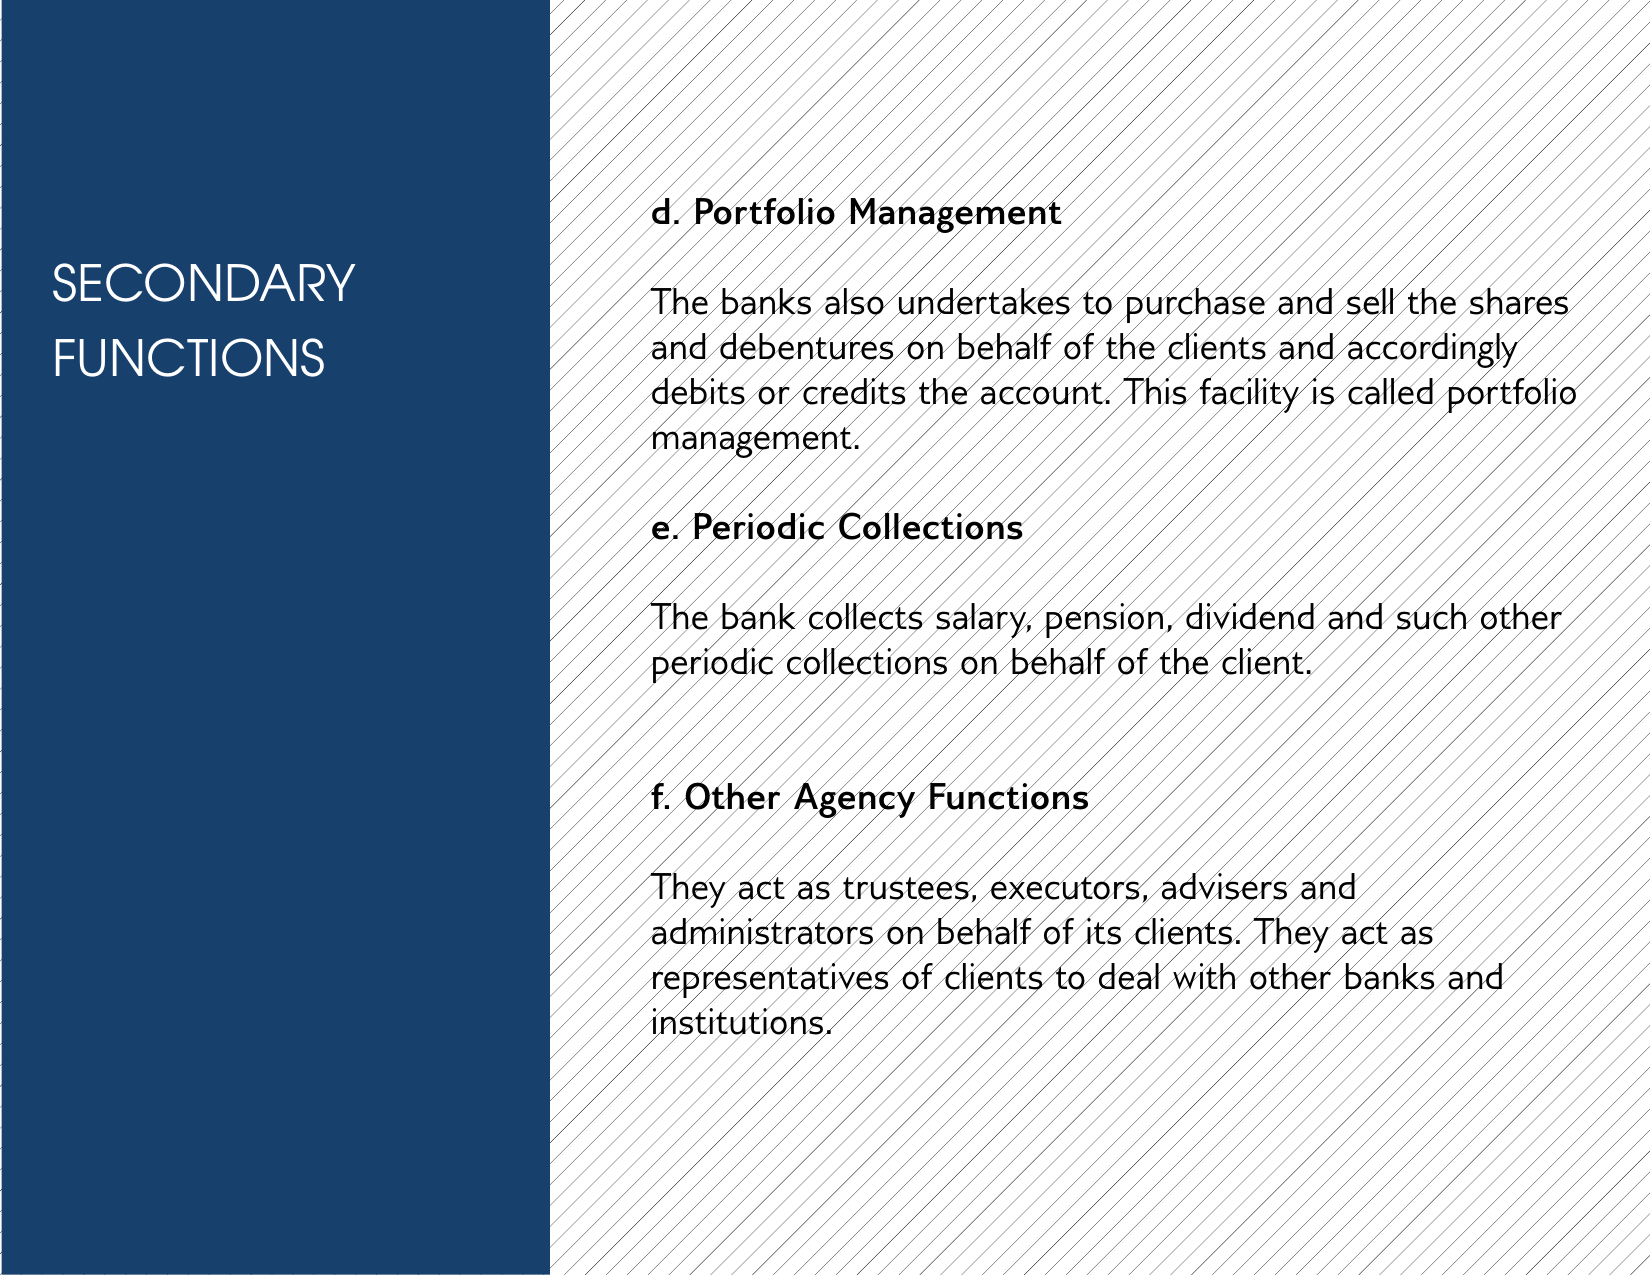

d. Portfolio Management
The banks also undertakes to purchase and sell the shares and debentures on behalf of the clients and accordingly debits or credits the account. This facility is called portfolio management.
e. Periodic Collections
The bank collects salary, pension, dividend and such other periodic collections on behalf of the client.

f. Other Agency Functions
They act as trustees, executors, advisers and administrators on behalf of its clients. They act as representatives of clients to deal with other banks and institutions.

SECONDARY
FUNCTIONS